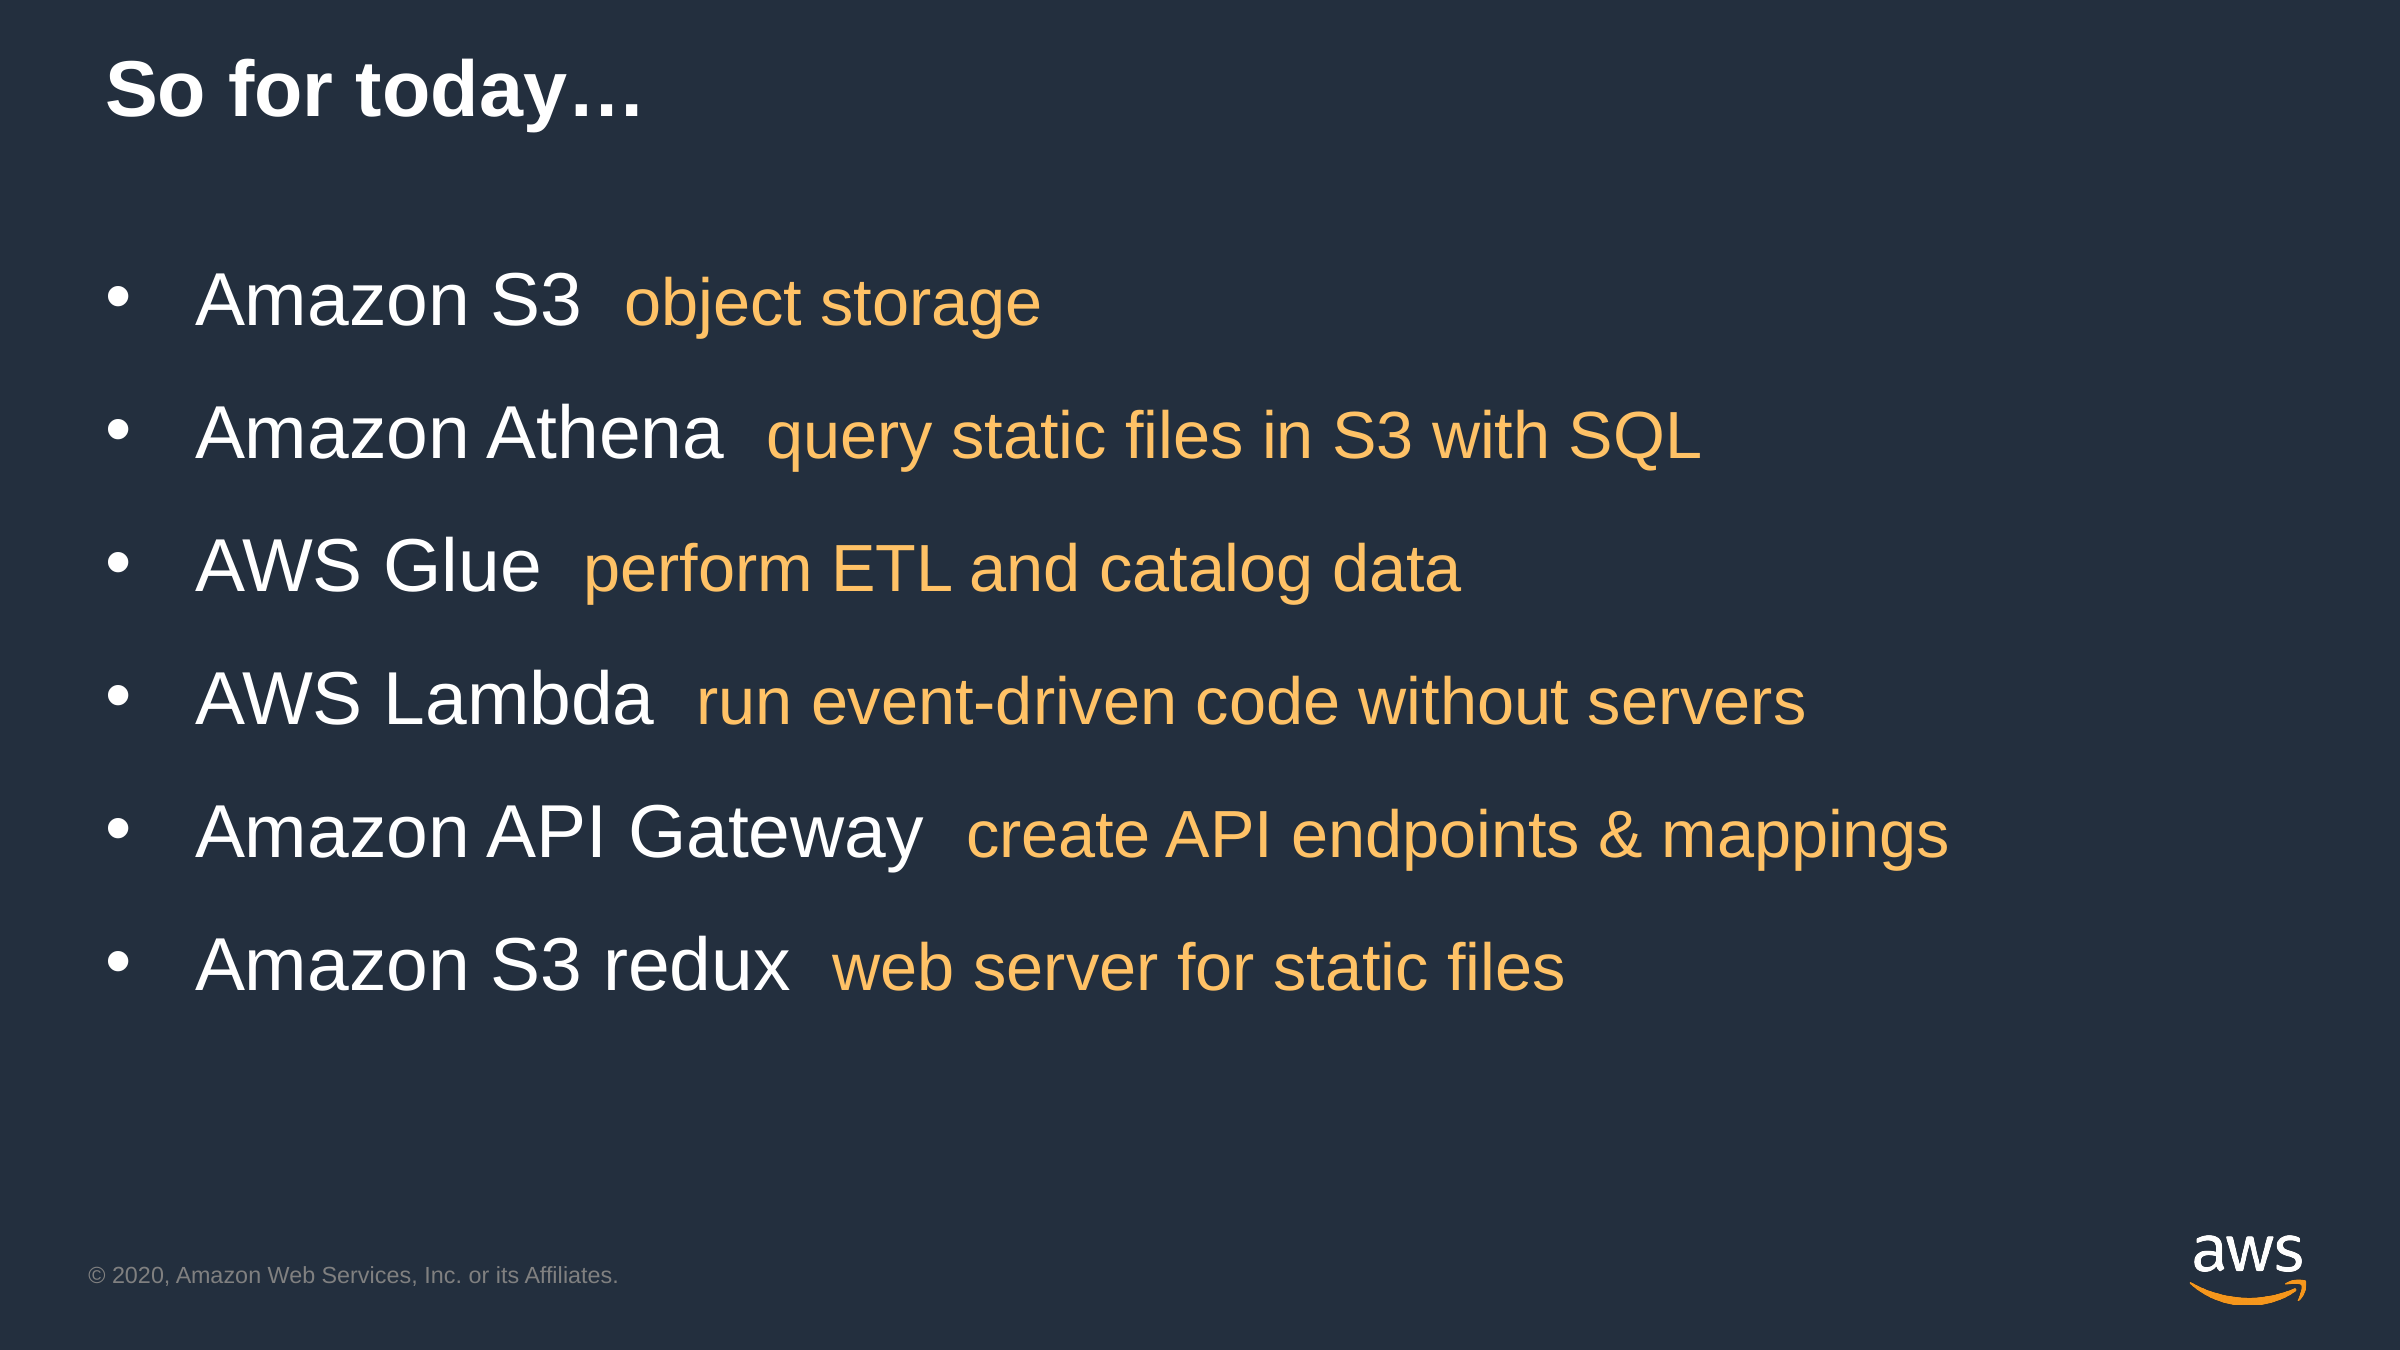

# So for today…
Amazon S3  object storage
Amazon Athena  query static files in S3 with SQL
AWS Glue  perform ETL and catalog data
AWS Lambda  run event-driven code without servers
Amazon API Gateway  create API endpoints & mappings
Amazon S3 redux  web server for static files